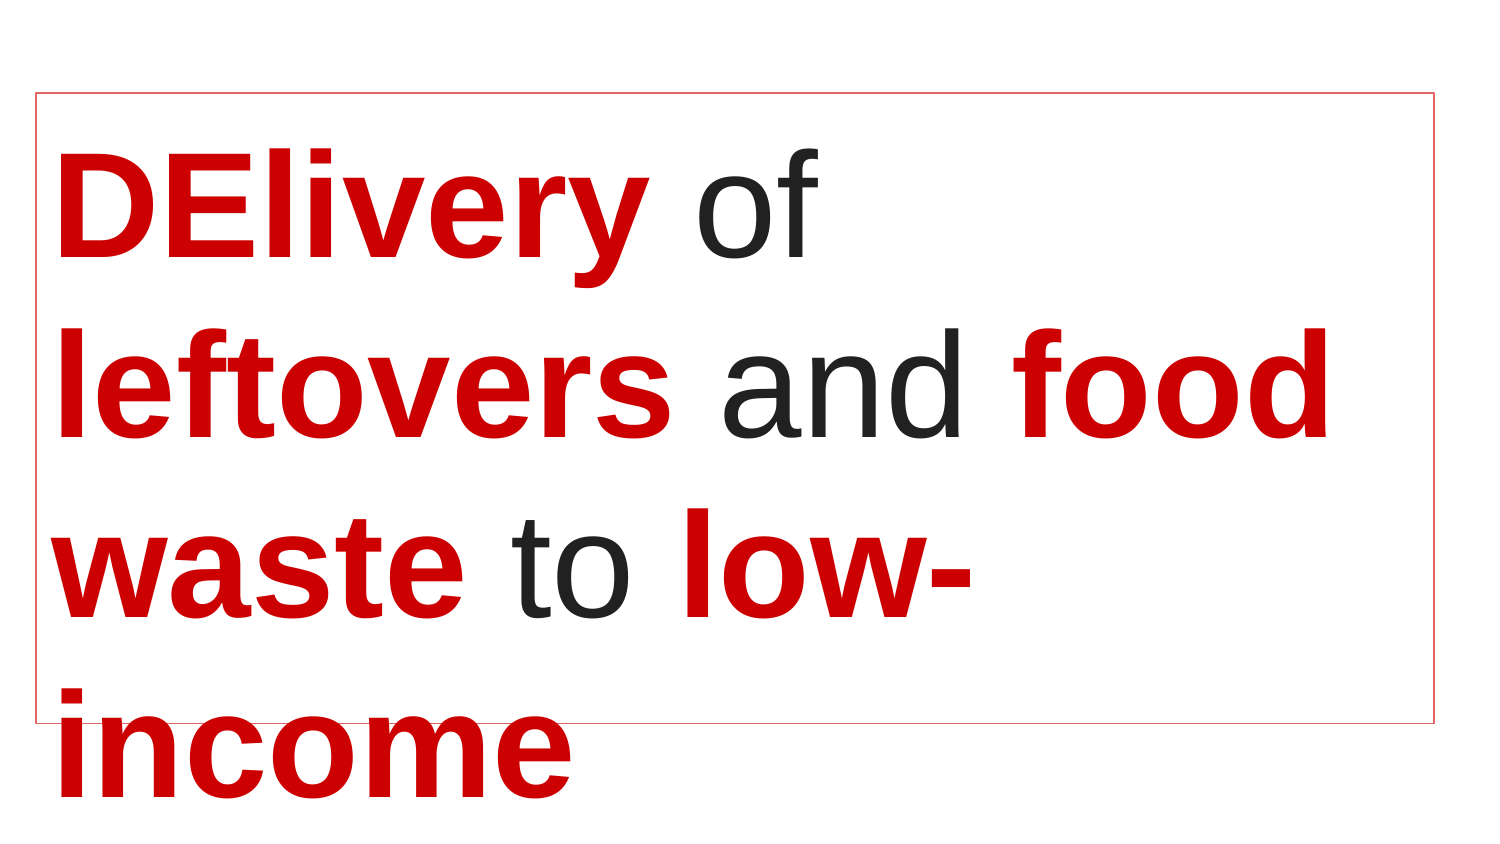

# DElivery of leftovers and food waste to low-income populations for social good.